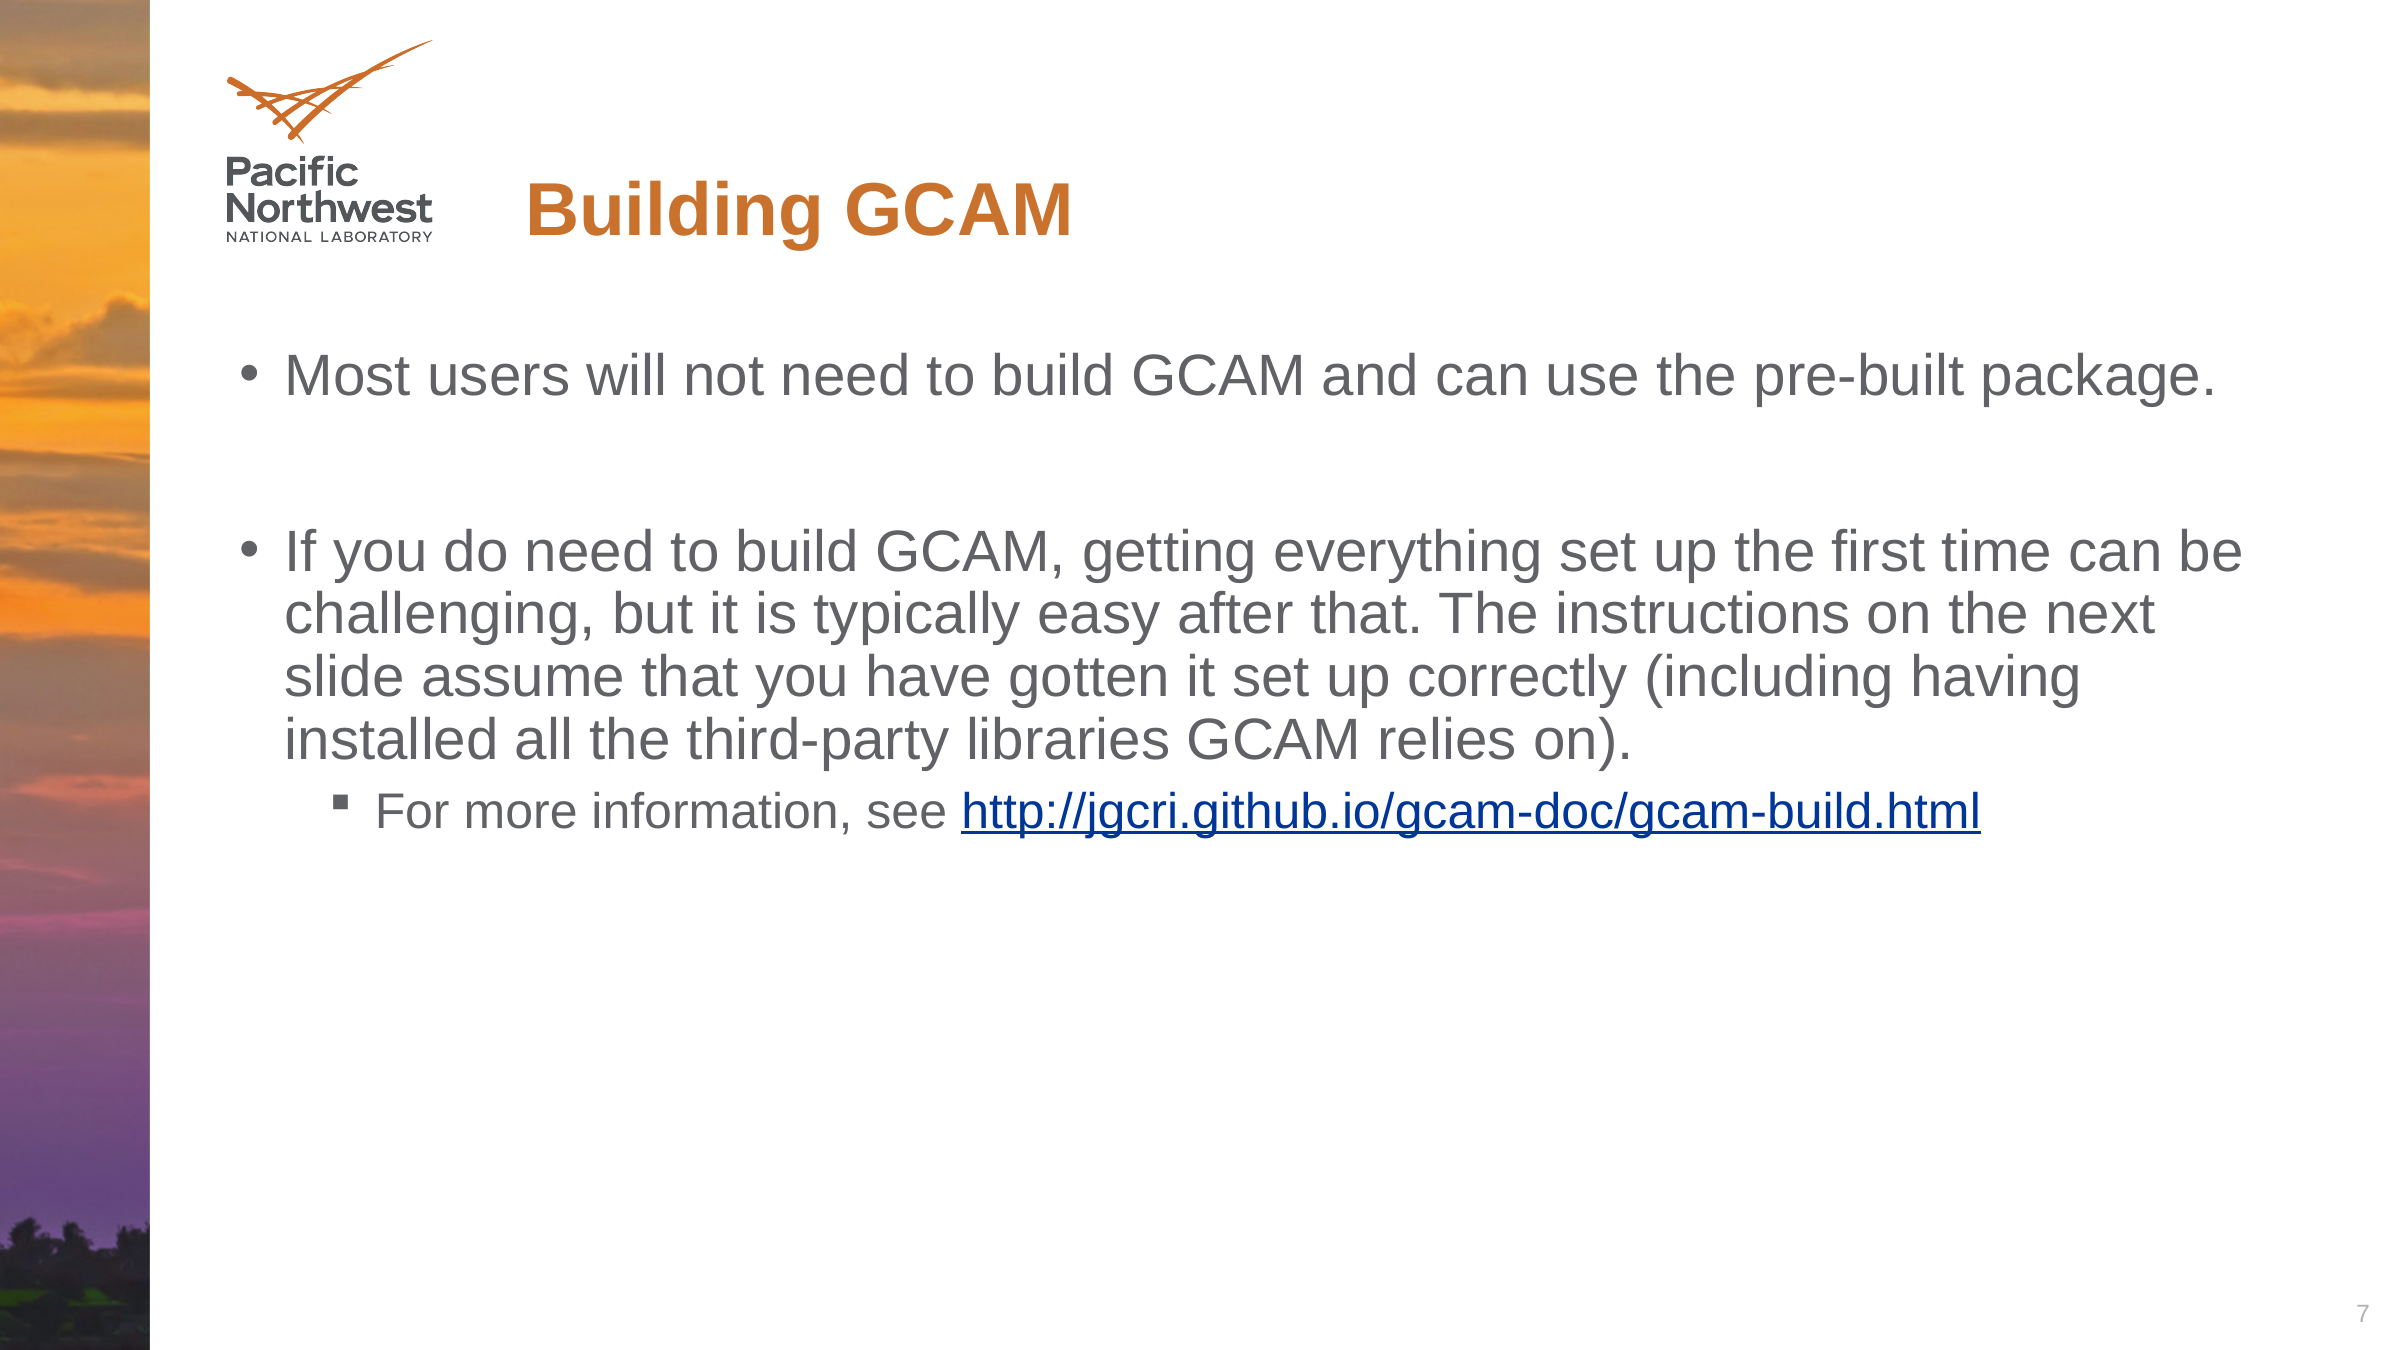

# Building GCAM
Most users will not need to build GCAM and can use the pre-built package.

If you do need to build GCAM, getting everything set up the first time can be challenging, but it is typically easy after that. The instructions on the next slide assume that you have gotten it set up correctly (including having installed all the third-party libraries GCAM relies on).
For more information, see http://jgcri.github.io/gcam-doc/gcam-build.html
7